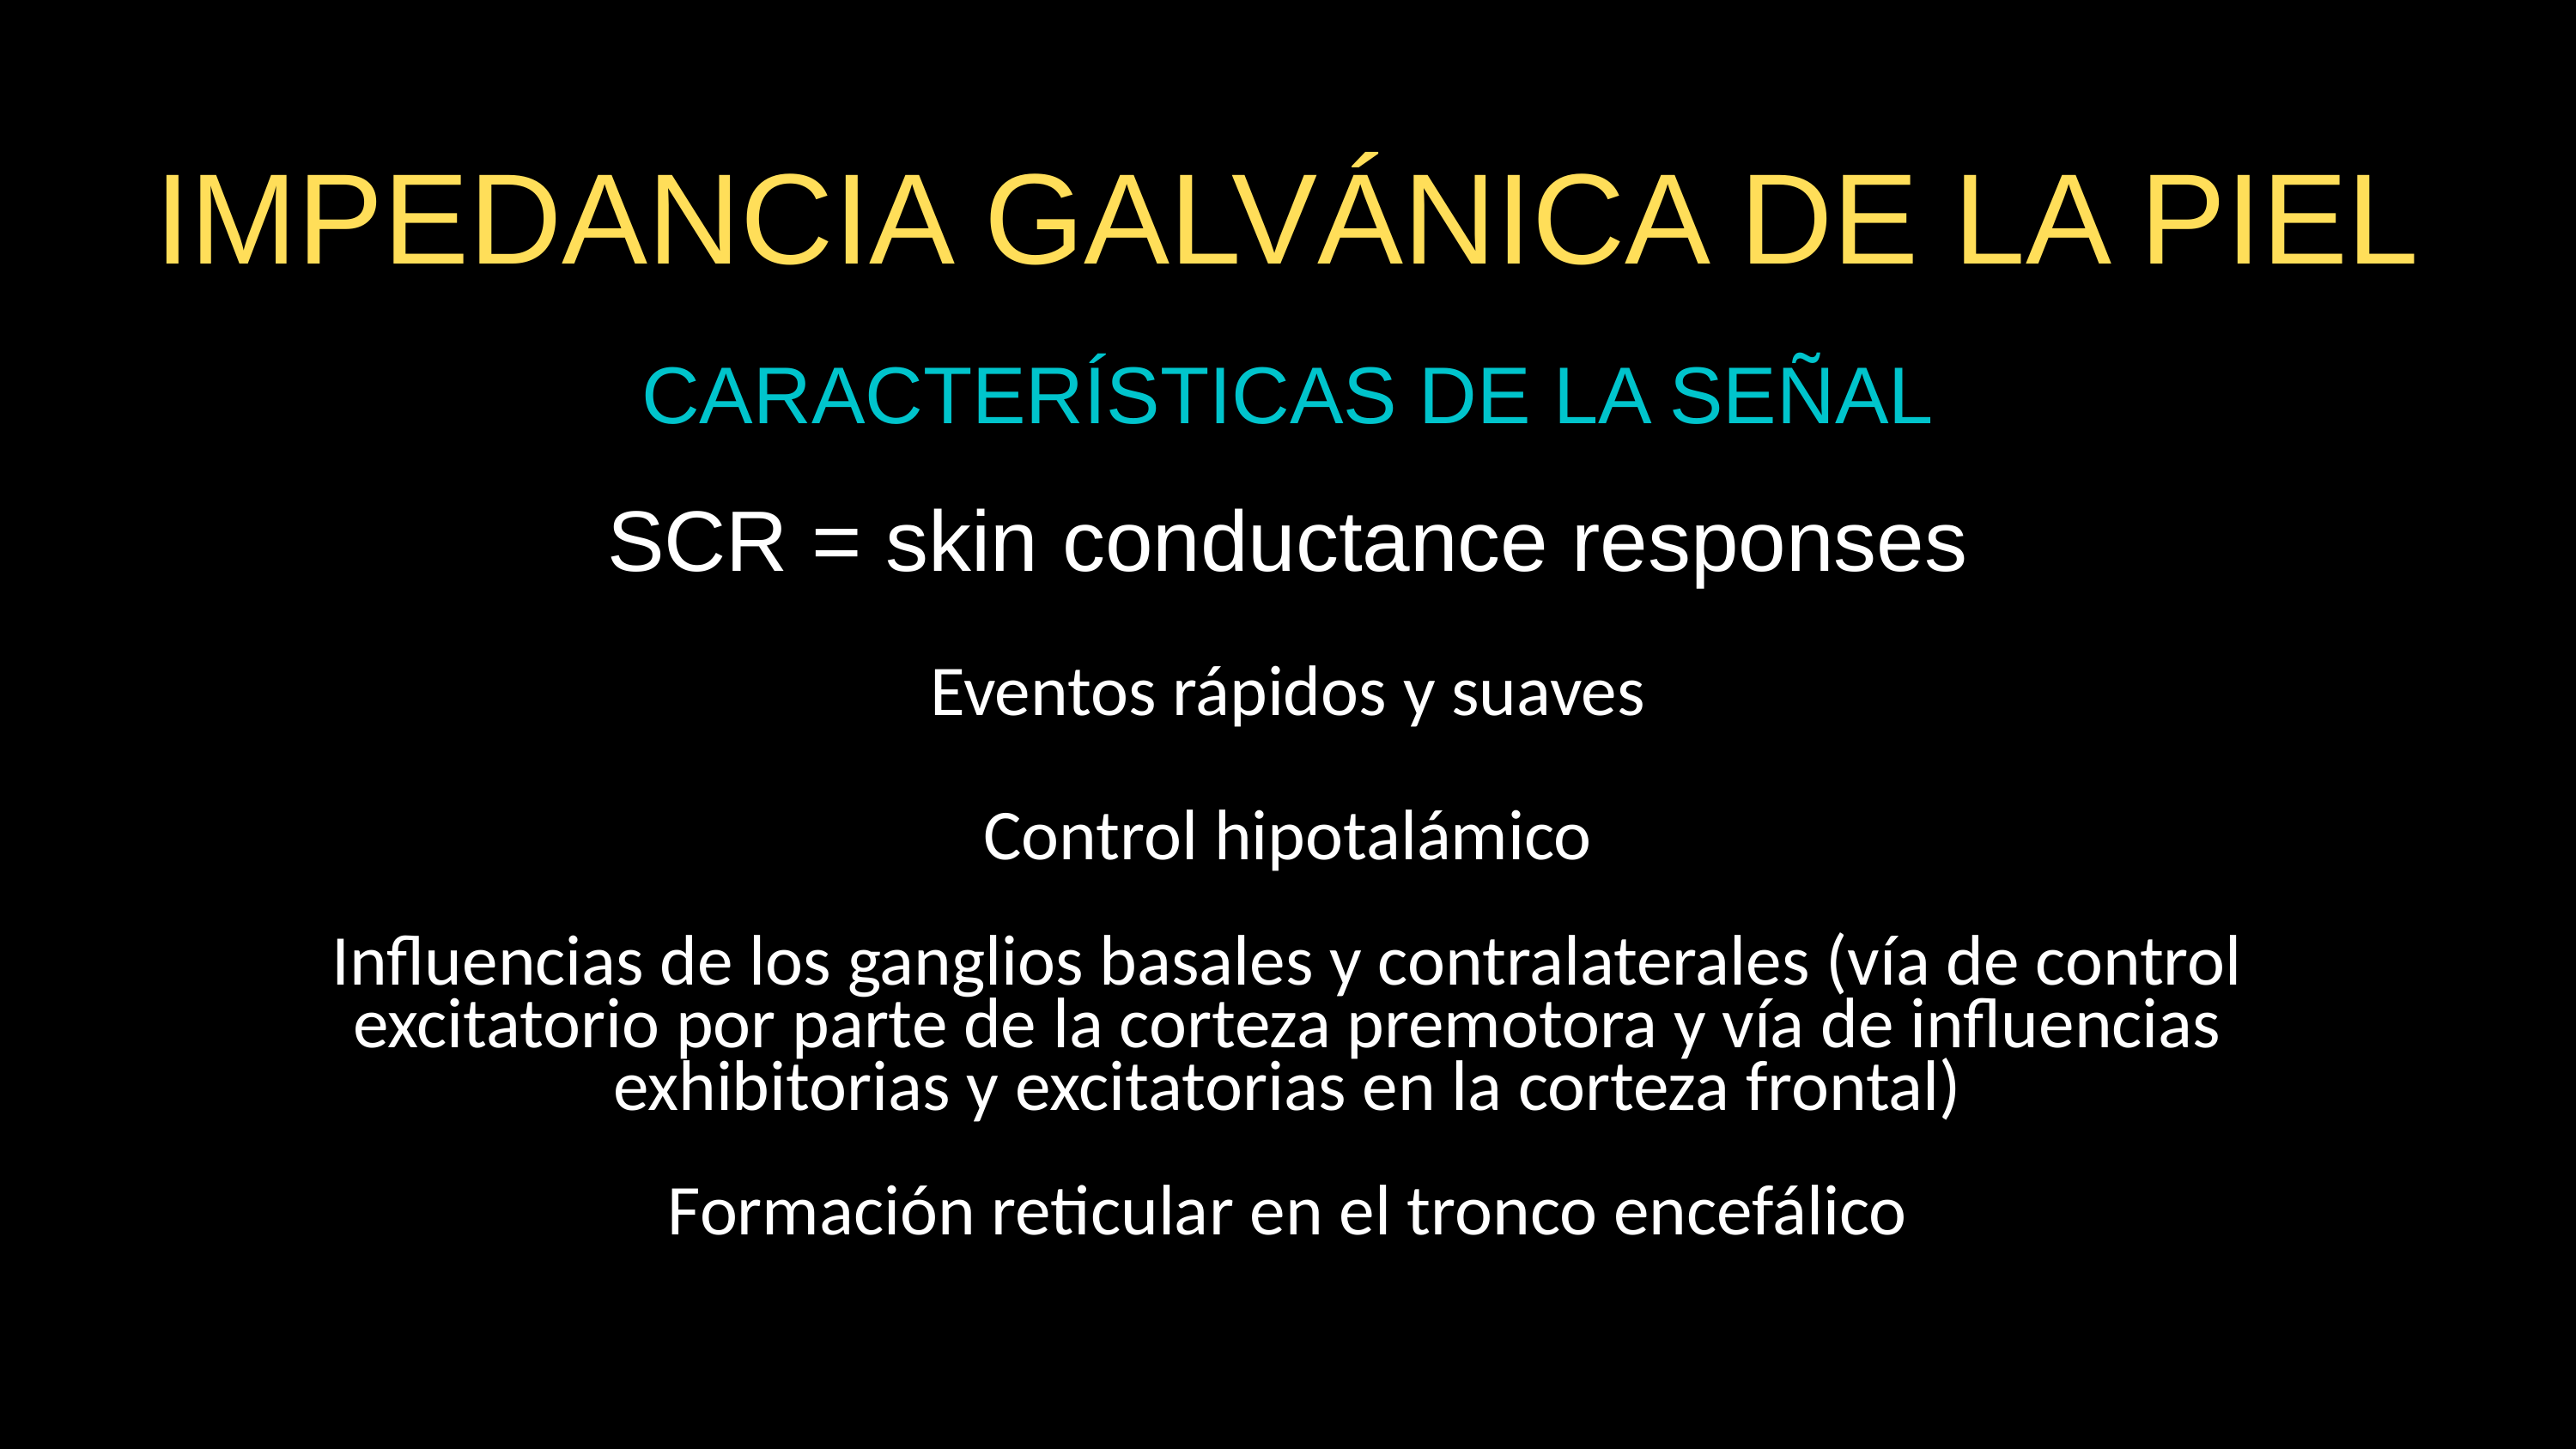

IMPEDANCIA GALVÁNICA DE LA PIEL
CARACTERÍSTICAS DE LA SEÑAL
SCR = skin conductance responses

Eventos rápidos y suaves

Control hipotalámico

Influencias de los ganglios basales y contralaterales (vía de control excitatorio por parte de la corteza premotora y vía de influencias exhibitorias y excitatorias en la corteza frontal)

Formación reticular en el tronco encefálico
(Posada-Quintero H & Chon K, 2020)